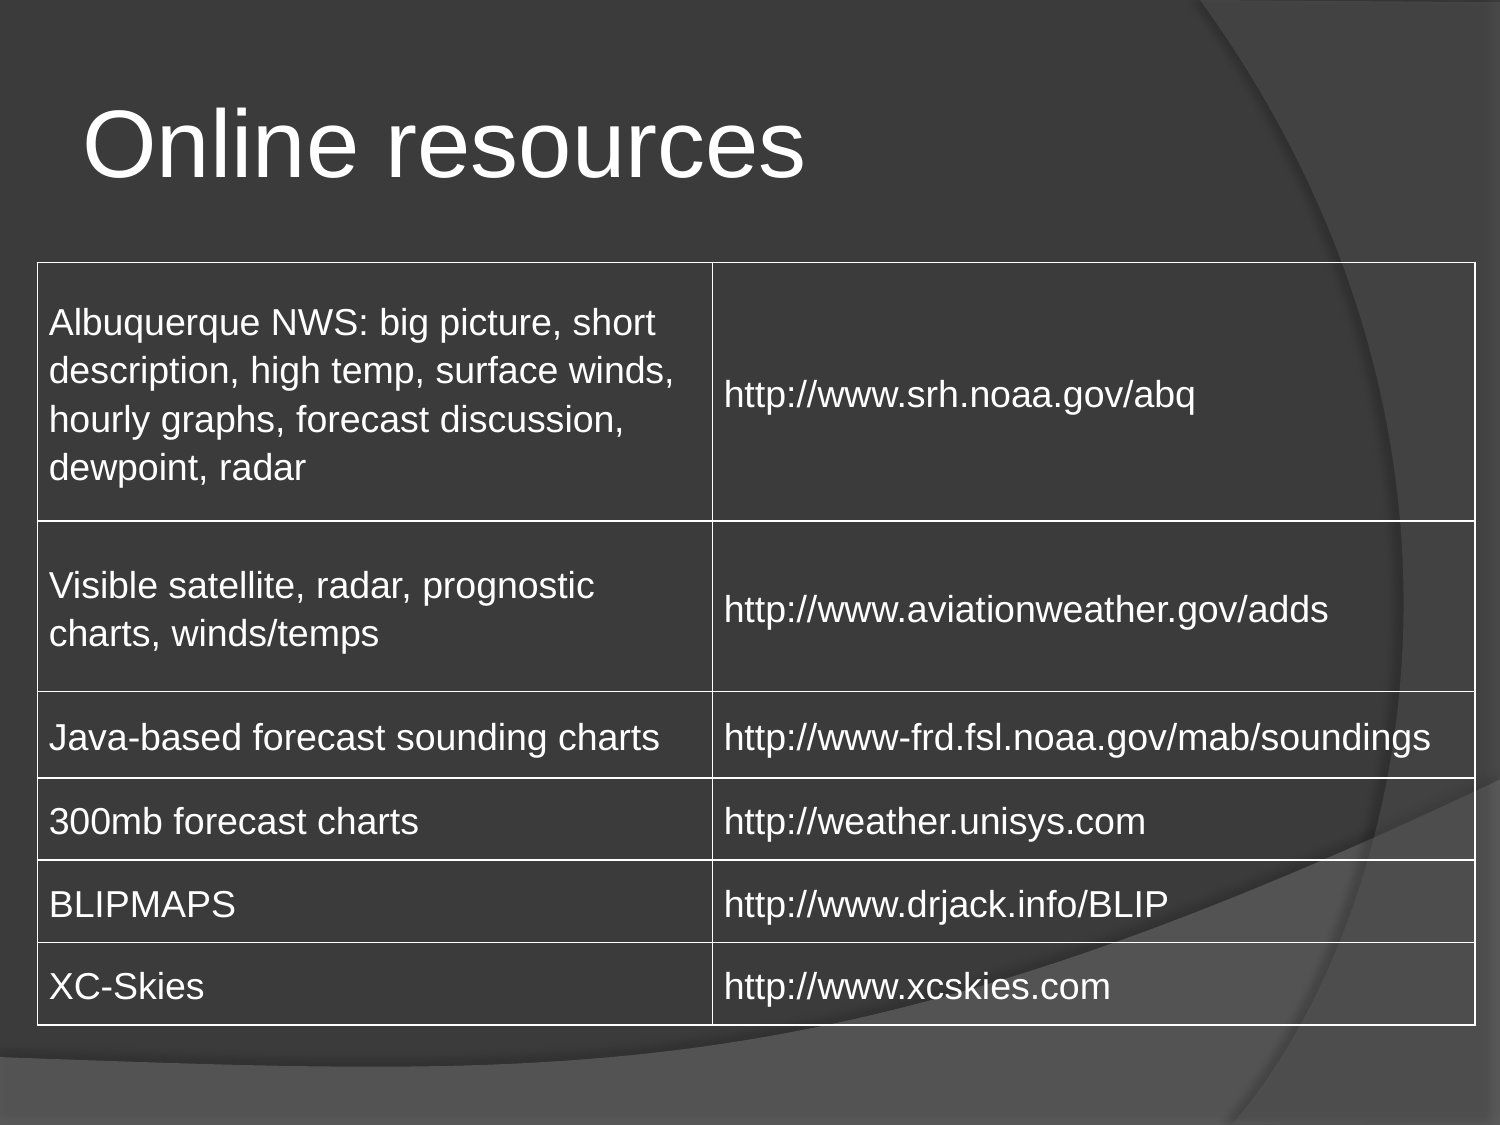

# Online resources
| Albuquerque NWS: big picture, short description, high temp, surface winds, hourly graphs, forecast discussion, dewpoint, radar | http://www.srh.noaa.gov/abq |
| --- | --- |
| Visible satellite, radar, prognostic charts, winds/temps | http://www.aviationweather.gov/adds |
| Java-based forecast sounding charts | http://www-frd.fsl.noaa.gov/mab/soundings |
| 300mb forecast charts | http://weather.unisys.com |
| BLIPMAPS | http://www.drjack.info/BLIP |
| XC-Skies | http://www.xcskies.com |